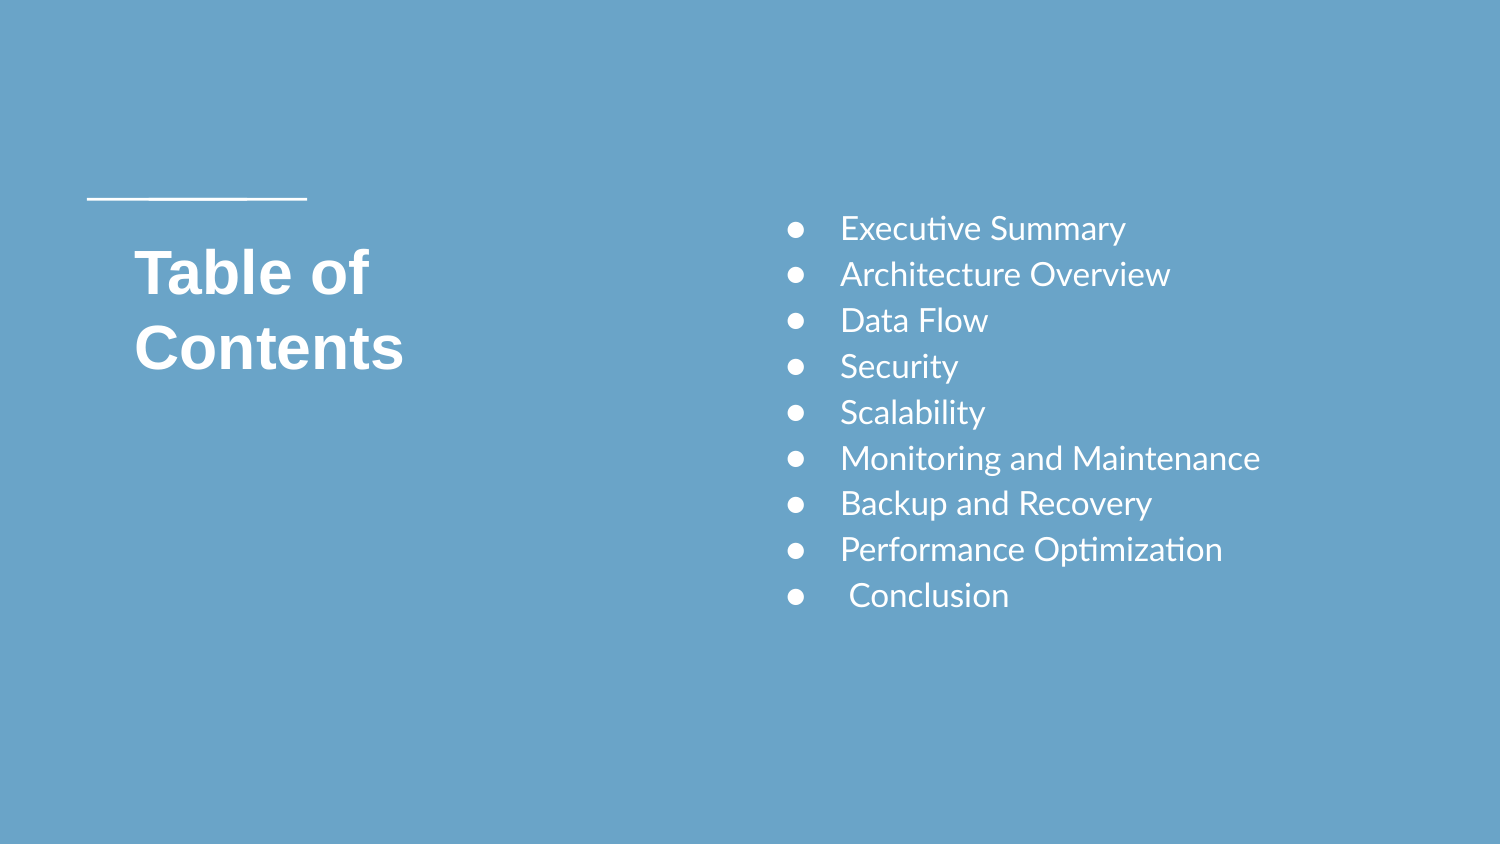

Executive Summary
Architecture Overview
Data Flow
Security
Scalability
Monitoring and Maintenance
Backup and Recovery
Performance Optimization
 Conclusion

# Table of Contents